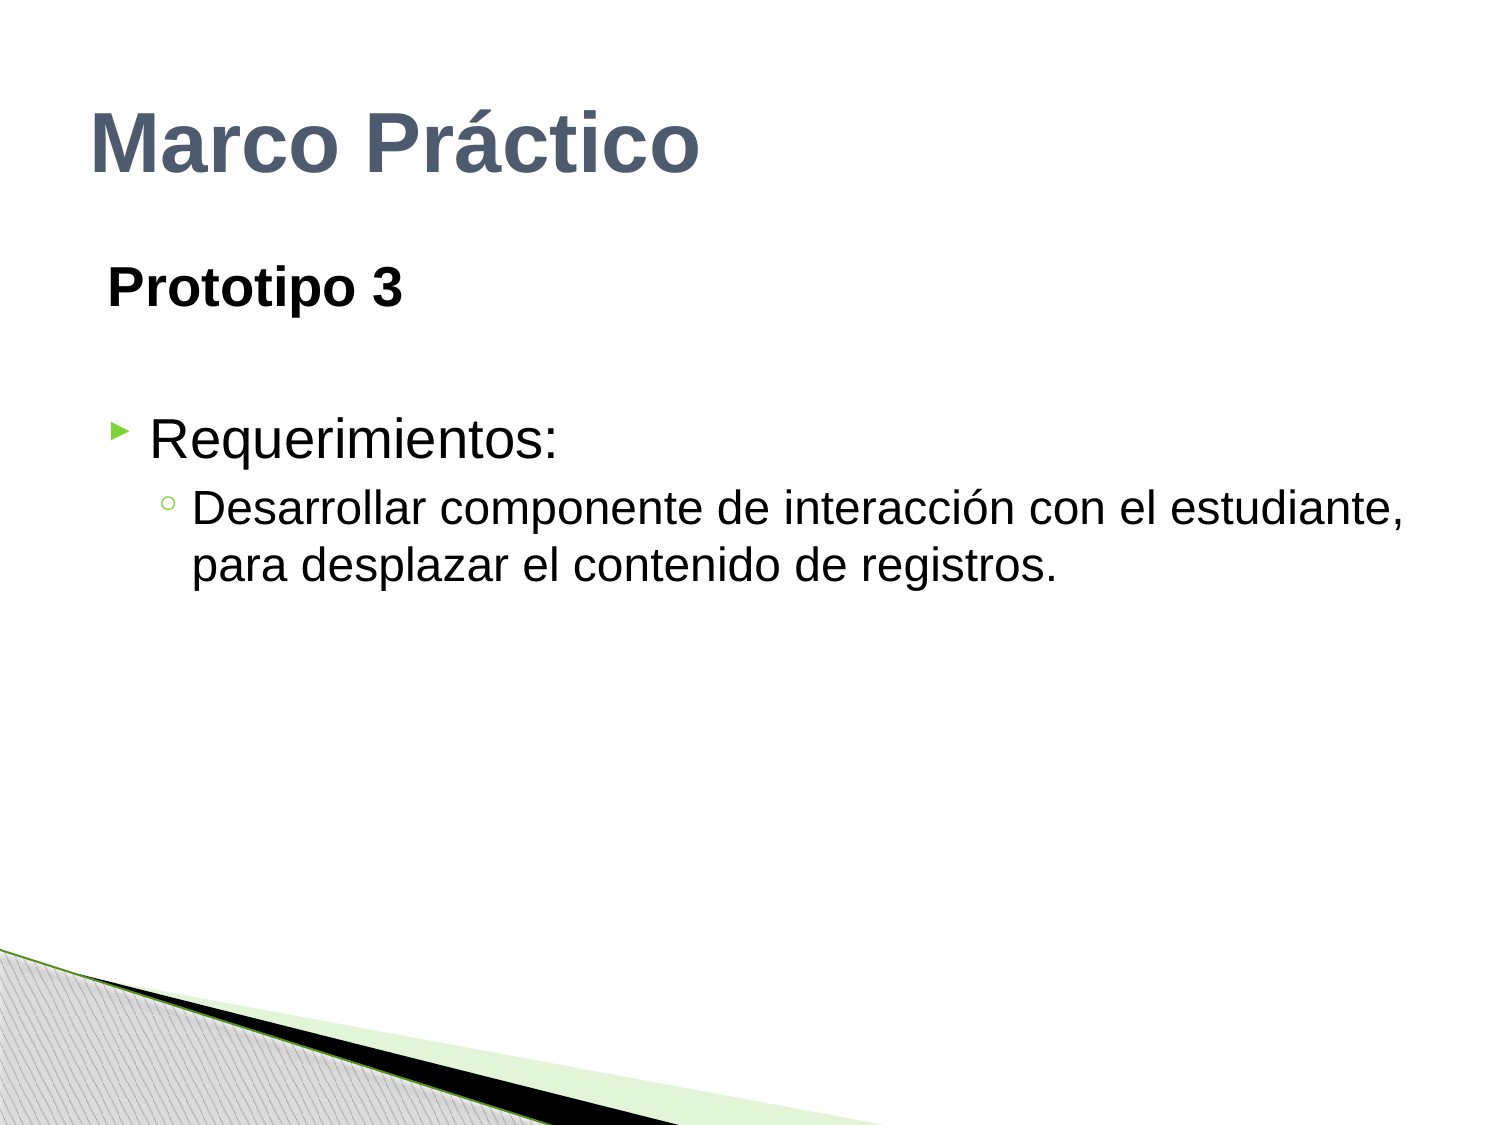

# Marco Práctico
Prototipo 3

Requerimientos:
Desarrollar componente de interacción con el estudiante, para desplazar el contenido de registros.